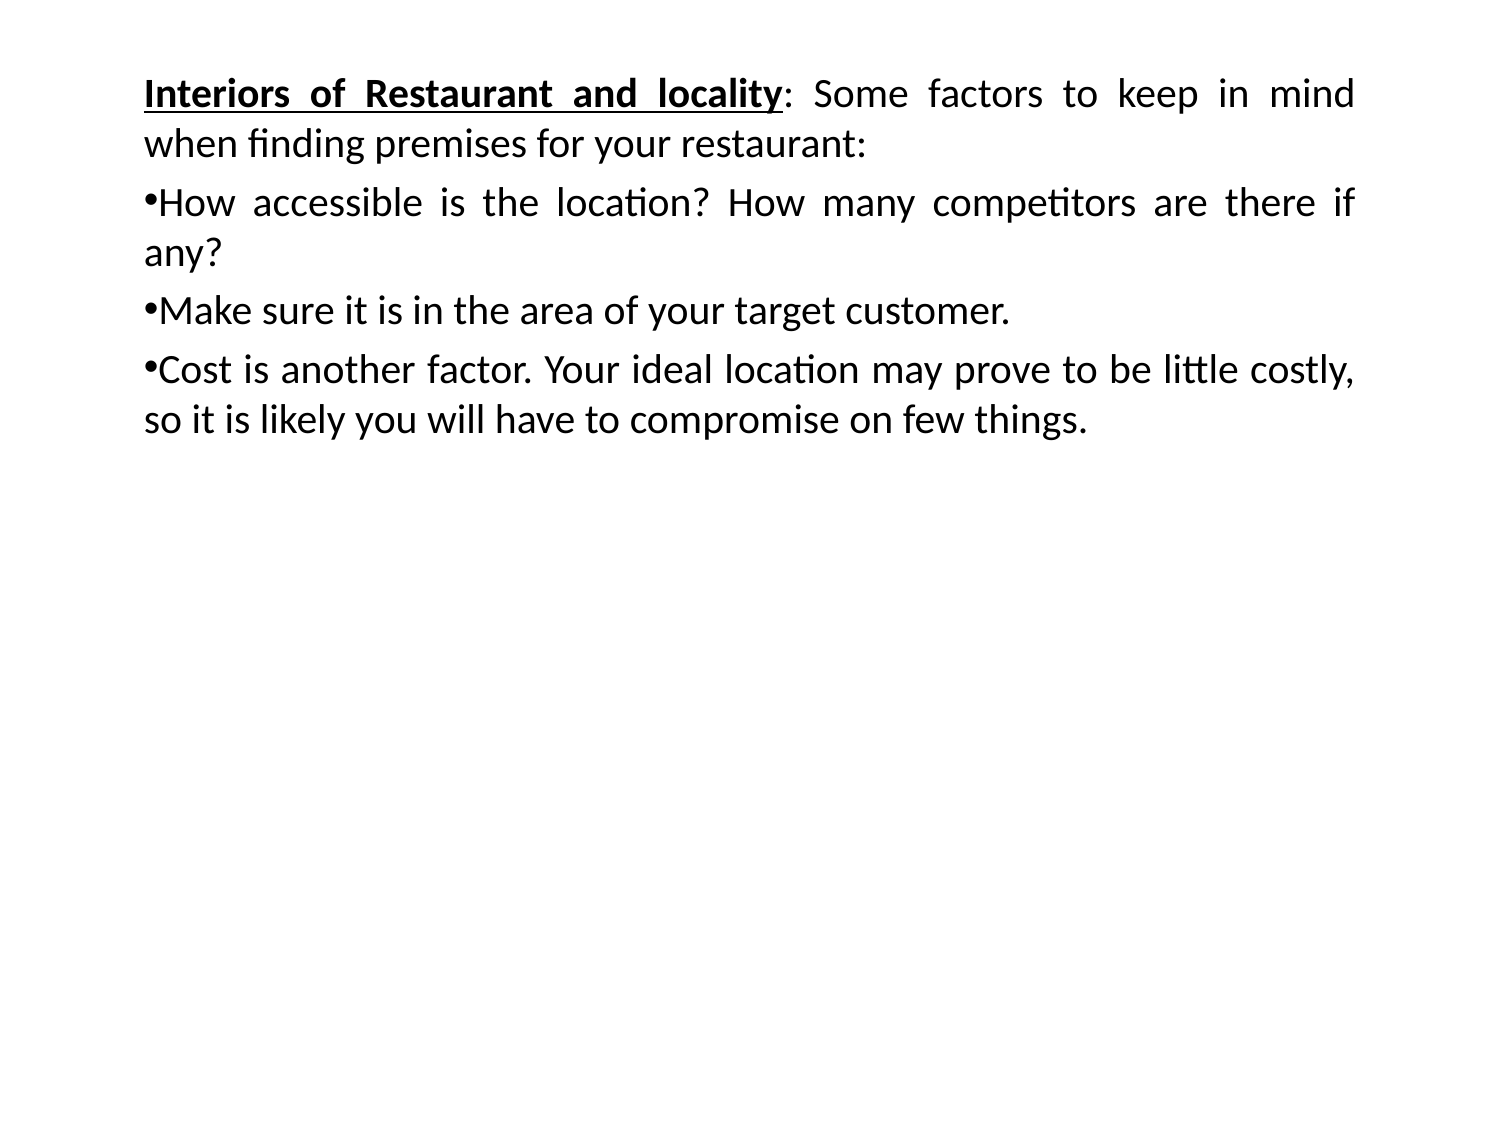

Interiors of Restaurant and locality: Some factors to keep in mind when finding premises for your restaurant:
How accessible is the location? How many competitors are there if any?
Make sure it is in the area of your target customer.
Cost is another factor. Your ideal location may prove to be little costly, so it is likely you will have to compromise on few things.